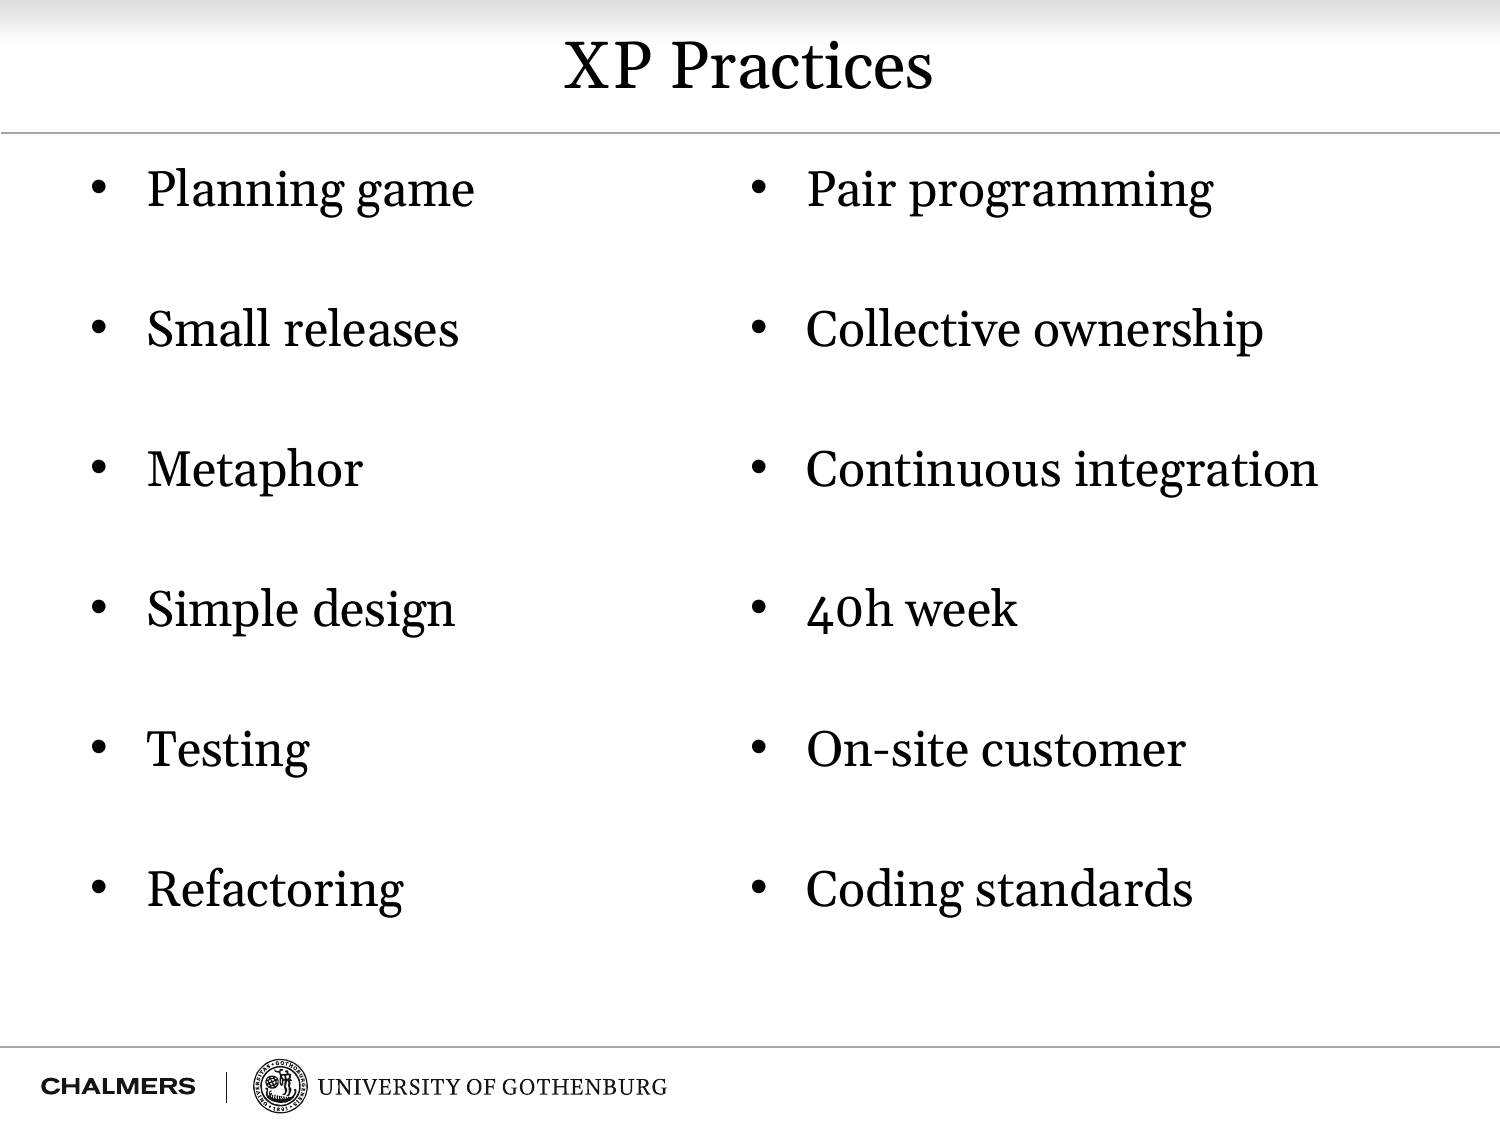

# XP Practices
Planning game

Small releases

Metaphor

Simple design

Testing

Refactoring

Pair programming

Collective ownership

Continuous integration

40h week

On-site customer

Coding standards